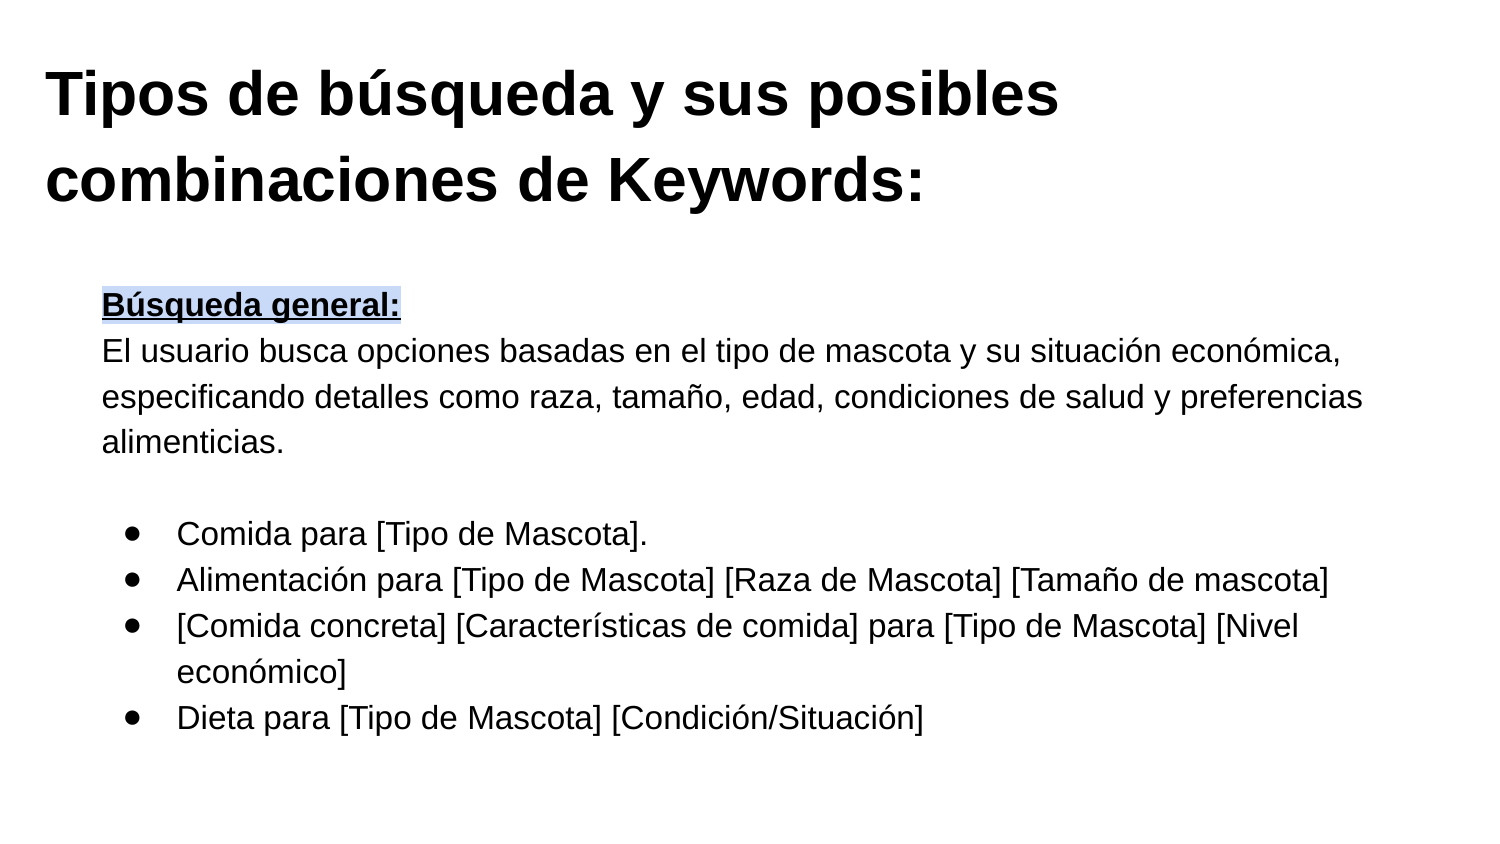

Tipos de búsqueda y sus posibles combinaciones de Keywords:
Búsqueda general:
El usuario busca opciones basadas en el tipo de mascota y su situación económica, especificando detalles como raza, tamaño, edad, condiciones de salud y preferencias alimenticias.
Comida para [Tipo de Mascota].
Alimentación para [Tipo de Mascota] [Raza de Mascota] [Tamaño de mascota]
[Comida concreta] [Características de comida] para [Tipo de Mascota] [Nivel económico]
Dieta para [Tipo de Mascota] [Condición/Situación]